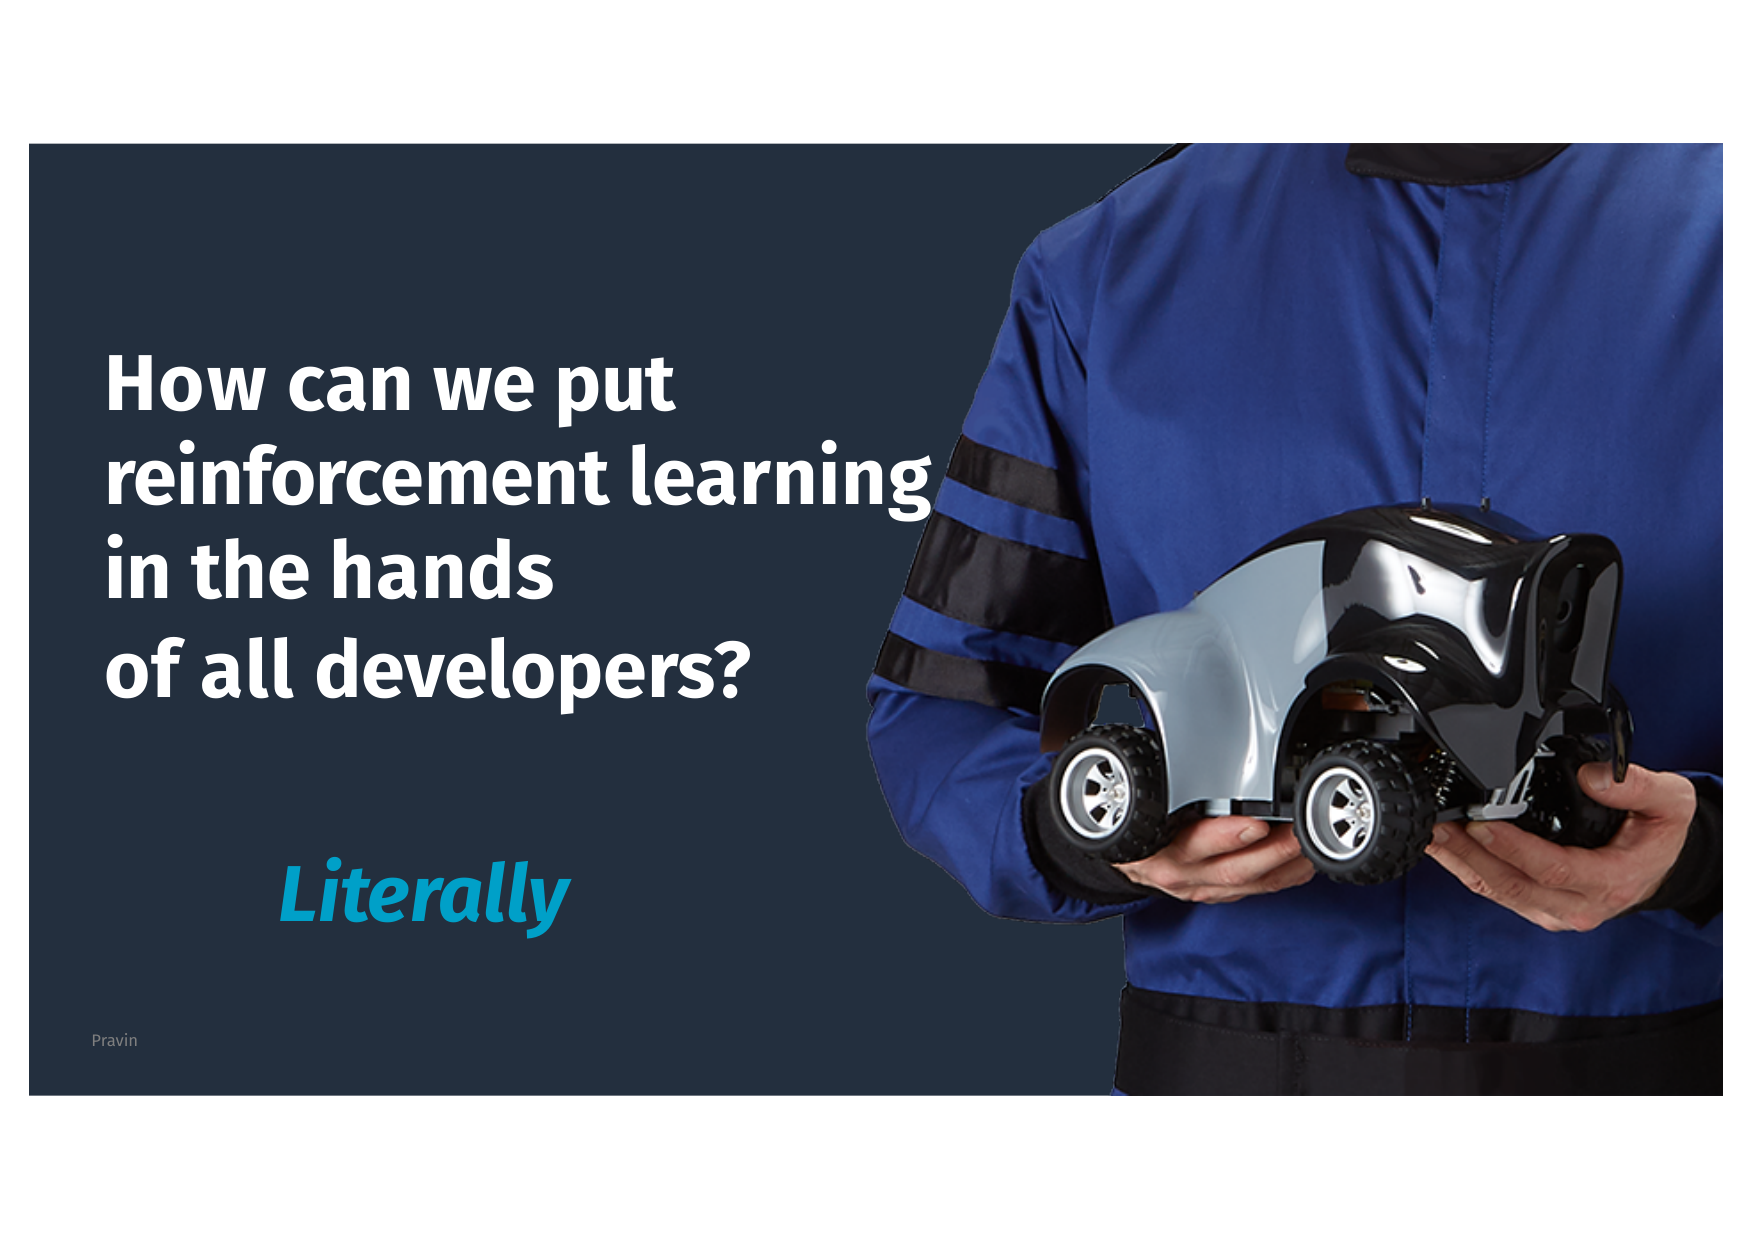

How can we put reinforcement learning in the hands
of all developers?

Literally
Pravin